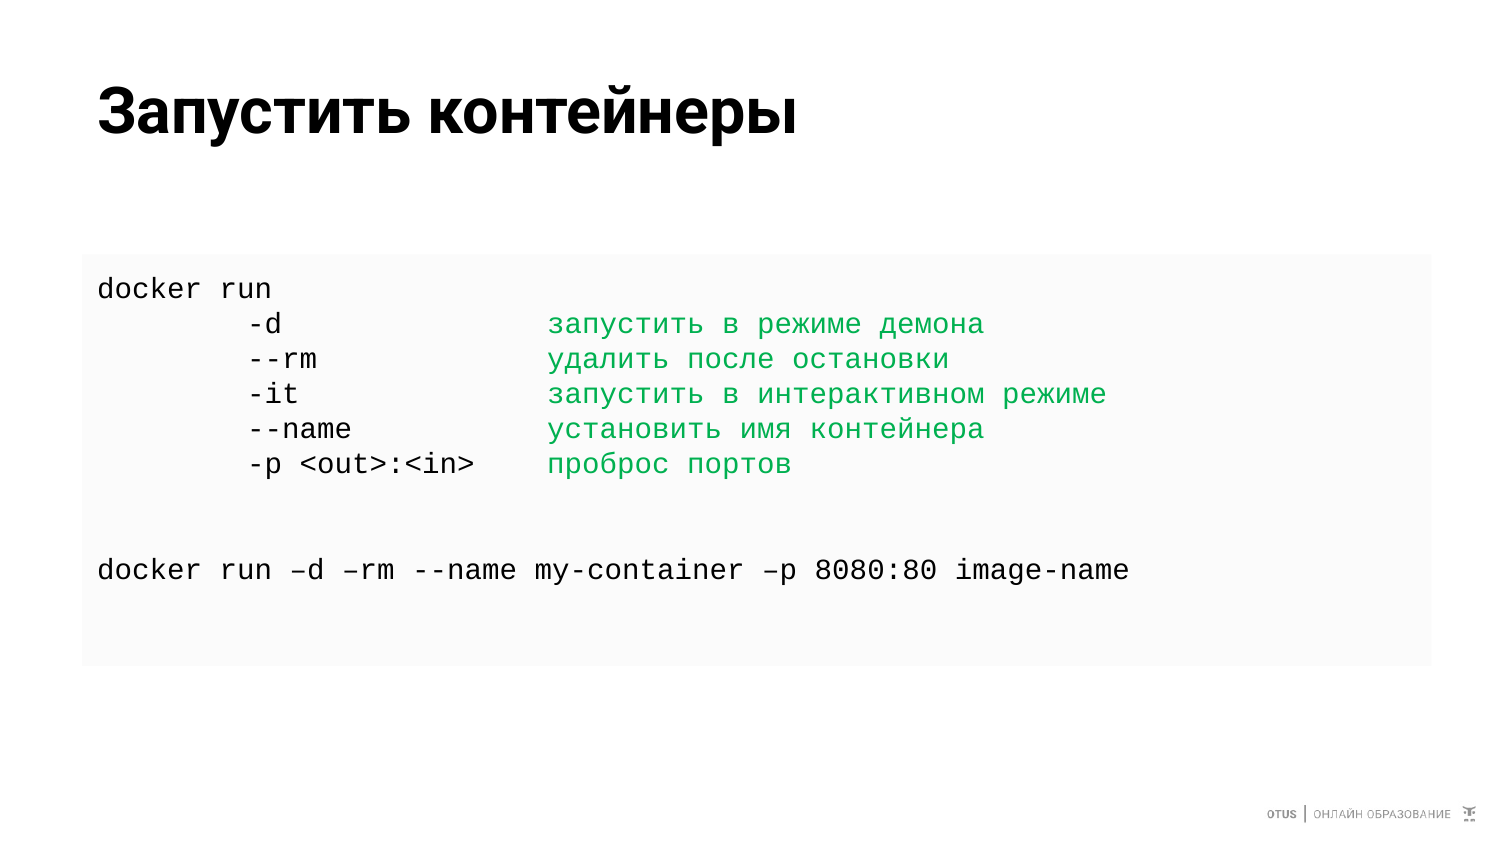

# Запустить контейнеры
docker run
	-d 		запустить в режиме демона
	--rm 		удалить после остановки
	-it		запустить в интерактивном режиме
	--name		установить имя контейнера
	-p <out>:<in>	проброс портов

docker run –d –rm --name my-container –p 8080:80 image-name